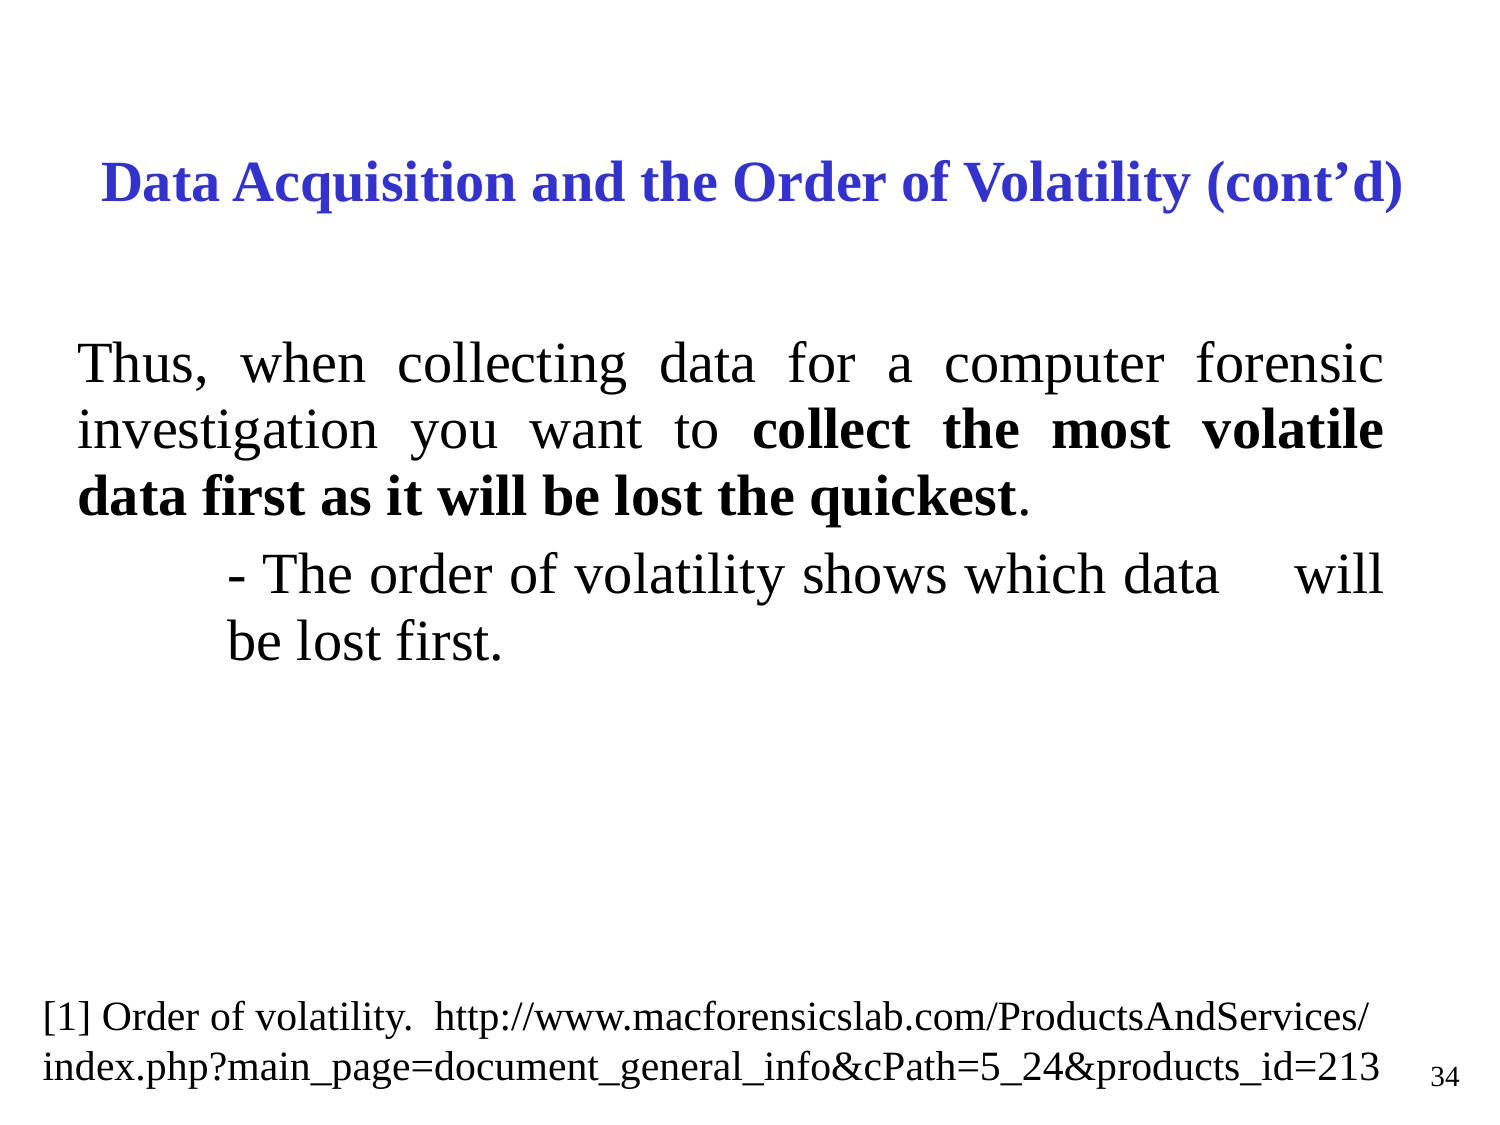

# Data Acquisition and the Order of Volatility (cont’d)
Thus, when collecting data for a computer forensic investigation you want to collect the most volatile data first as it will be lost the quickest.
	- The order of volatility shows which data 	will 	be lost first.
[1] Order of volatility.  http://www.macforensicslab.com/ProductsAndServices/
index.php?main_page=document_general_info&cPath=5_24&products_id=213
34